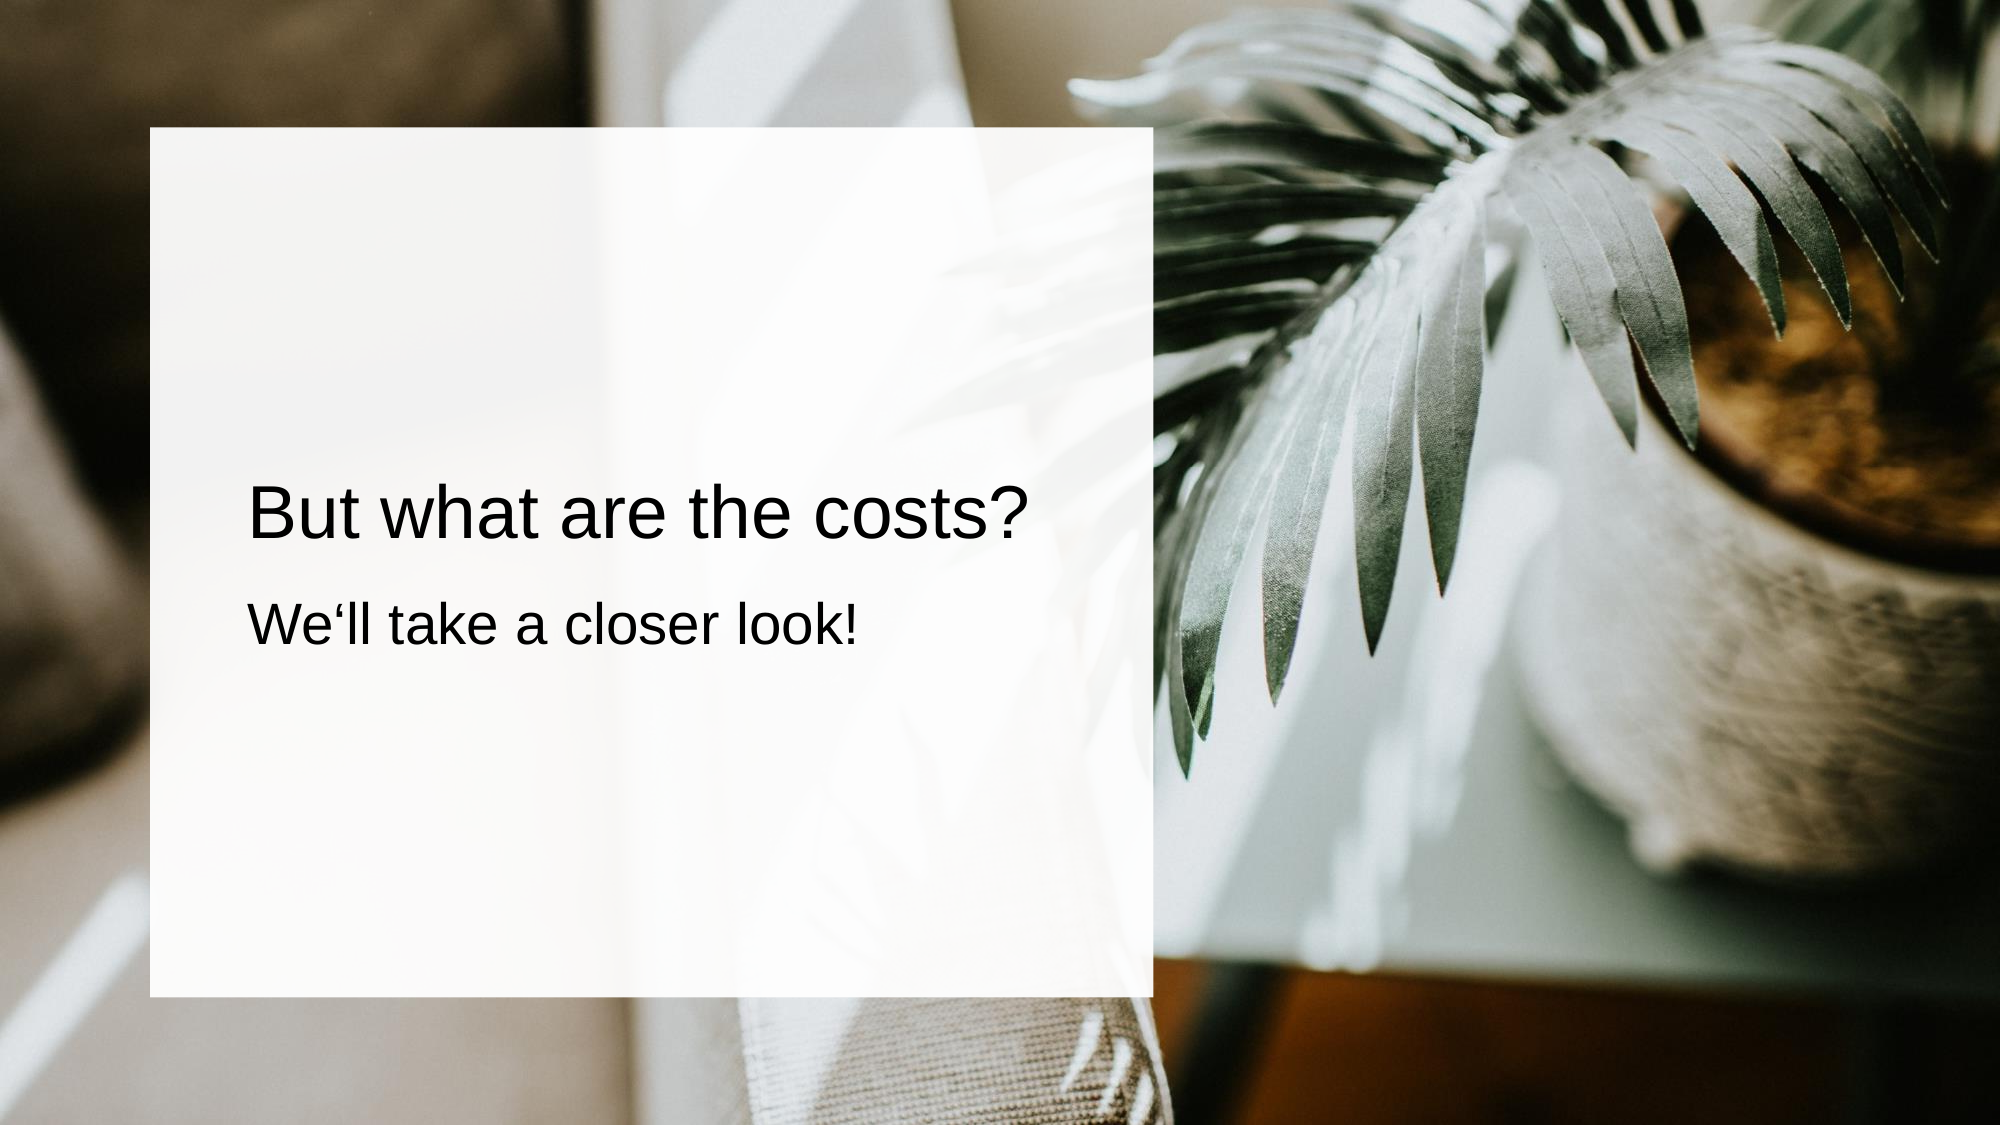

# But what are the costs?
We‘ll take a closer look!